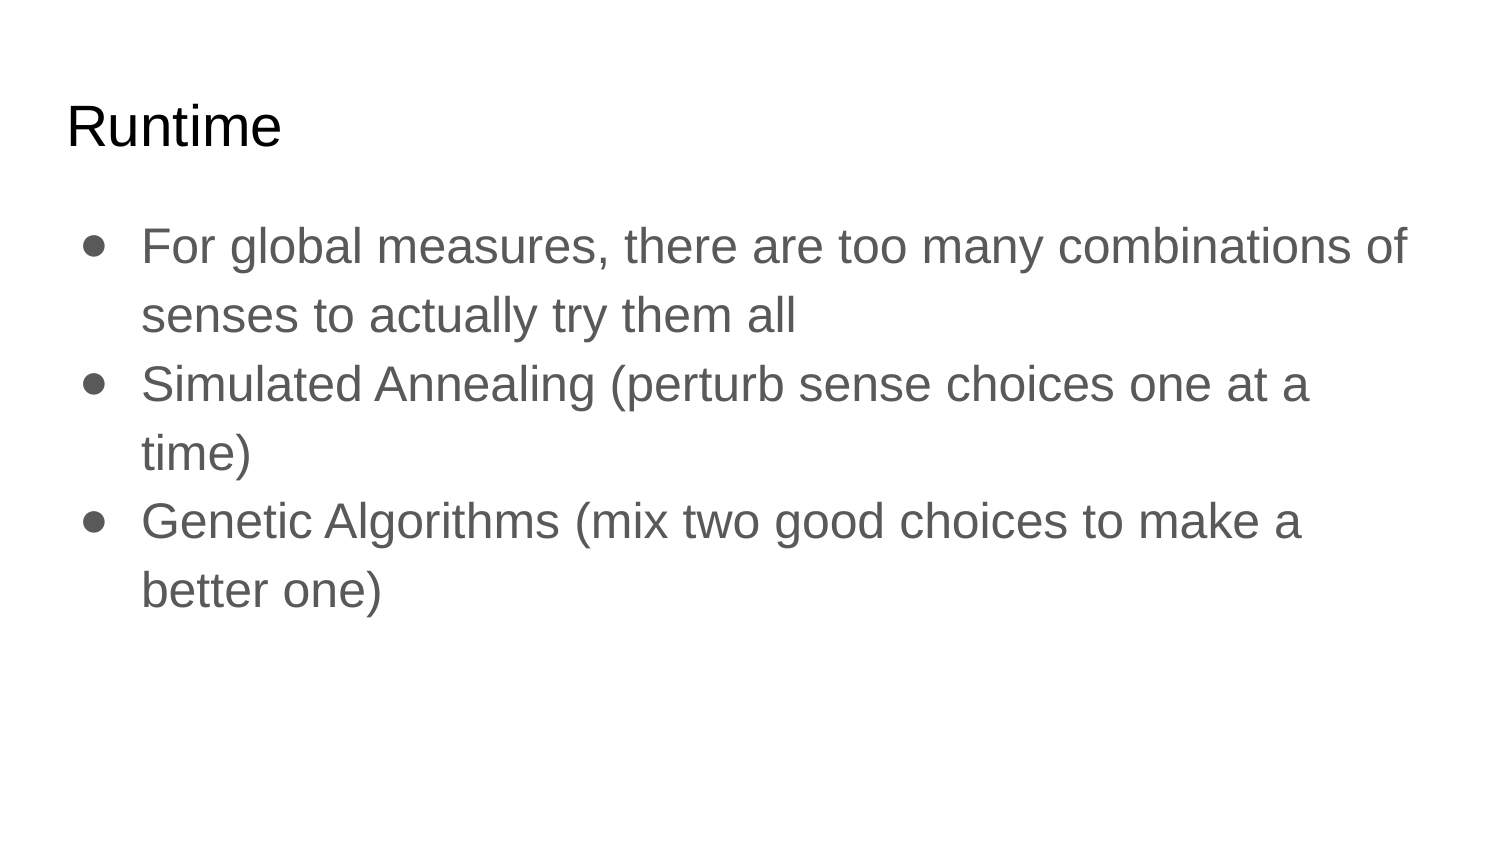

# Runtime
For global measures, there are too many combinations of senses to actually try them all
Simulated Annealing (perturb sense choices one at a time)
Genetic Algorithms (mix two good choices to make a better one)